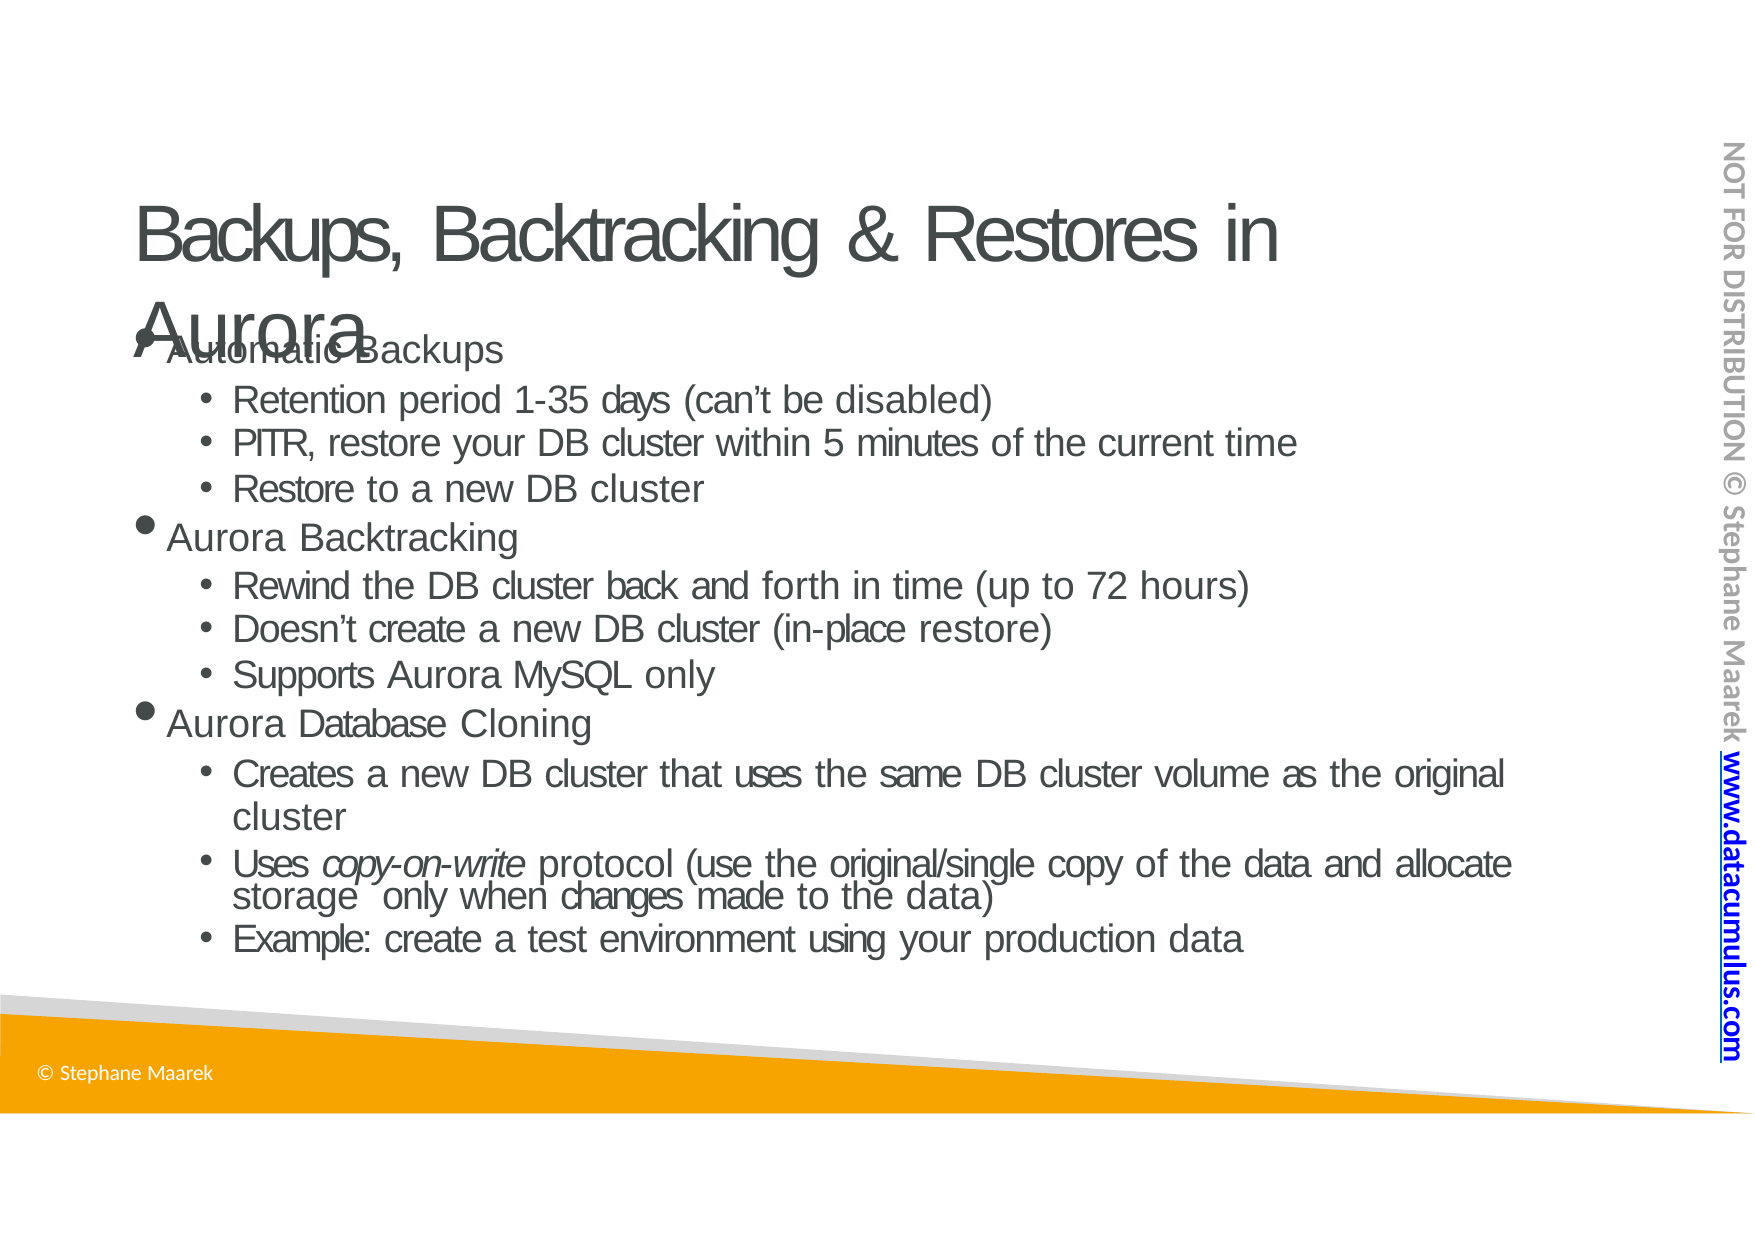

NOT FOR DISTRIBUTION © Stephane Maarek www.datacumulus.com
# Backups, Backtracking & Restores in Aurora
Automatic Backups
Retention period 1-35 days (can’t be disabled)
PITR, restore your DB cluster within 5 minutes of the current time
Restore to a new DB cluster
Aurora Backtracking
Rewind the DB cluster back and forth in time (up to 72 hours)
Doesn’t create a new DB cluster (in-place restore)
Supports Aurora MySQL only
Aurora Database Cloning
Creates a new DB cluster that uses the same DB cluster volume as the original cluster
Uses copy-on-write protocol (use the original/single copy of the data and allocate storage 	only when changes made to the data)
Example: create a test environment using your production data
© Stephane Maarek